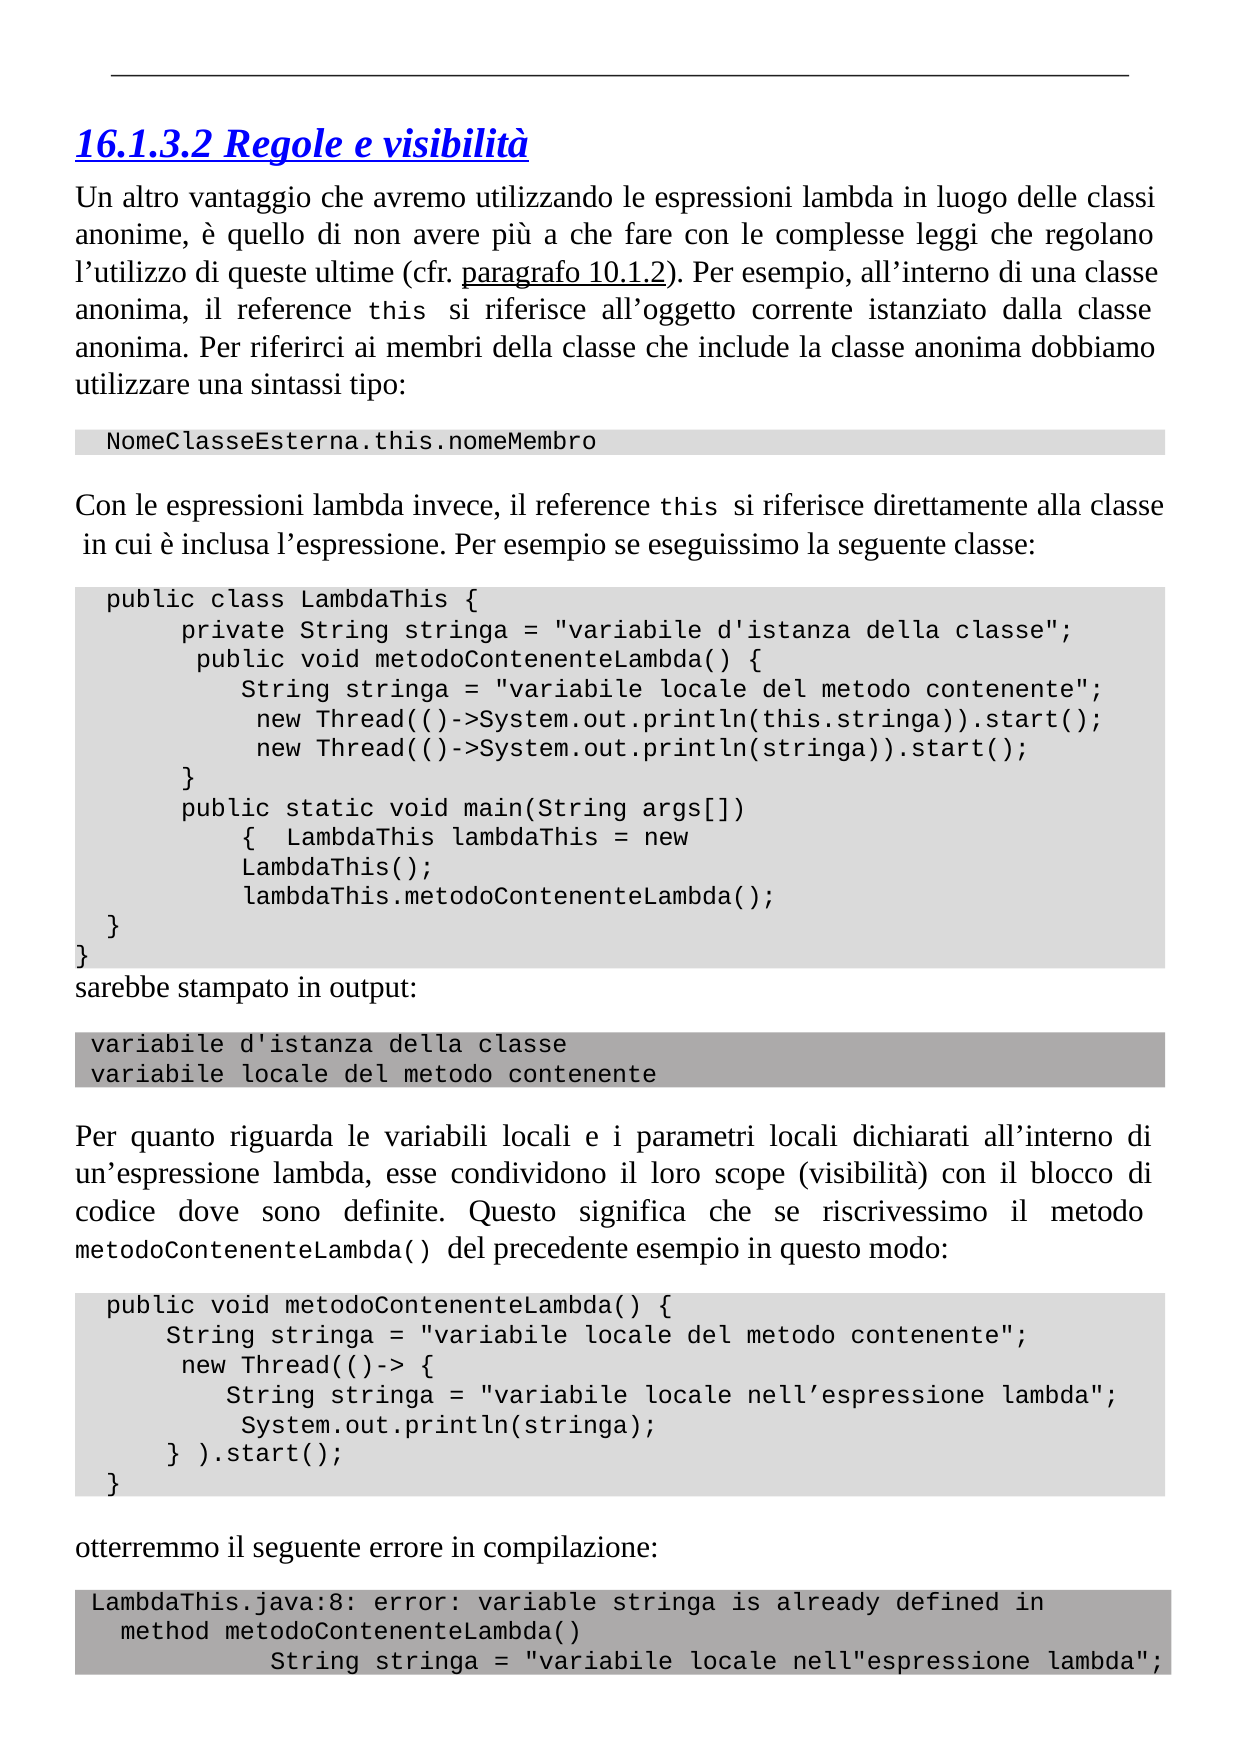

16.1.3.2 Regole e visibilità
Un altro vantaggio che avremo utilizzando le espressioni lambda in luogo delle classi  anonime, è quello di non avere più a che fare con le complesse leggi che regolano  l’utilizzo di queste ultime (cfr. paragrafo 10.1.2). Per esempio, all’interno di una classe  anonima, il reference this si riferisce all’oggetto corrente istanziato dalla classe  anonima. Per riferirci ai membri della classe che include la classe anonima dobbiamo  utilizzare una sintassi tipo:
NomeClasseEsterna.this.nomeMembro
Con le espressioni lambda invece, il reference this si riferisce direttamente alla classe  in cui è inclusa l’espressione. Per esempio se eseguissimo la seguente classe:
public class LambdaThis {
private String stringa = "variabile d'istanza della classe";  public void metodoContenenteLambda() {
String stringa = "variabile locale del metodo contenente";  new Thread(()->System.out.println(this.stringa)).start();  new Thread(()->System.out.println(stringa)).start();
}
public static void main(String args[]) {  LambdaThis lambdaThis = new LambdaThis();  lambdaThis.metodoContenenteLambda();
}
}
sarebbe stampato in output:
variabile d'istanza della classe
variabile locale del metodo contenente
Per quanto riguarda le variabili locali e i parametri locali dichiarati all’interno di  un’espressione lambda, esse condividono il loro scope (visibilità) con il blocco di  codice dove sono definite. Questo significa che se riscrivessimo il metodo  metodoContenenteLambda() del precedente esempio in questo modo:
public void metodoContenenteLambda() {
String stringa = "variabile locale del metodo contenente";  new Thread(()-> {
String stringa = "variabile locale nell’espressione lambda";  System.out.println(stringa);
} ).start();
}
otterremmo il seguente errore in compilazione:
LambdaThis.java:8: error: variable stringa is already defined in
method metodoContenenteLambda()
String stringa = "variabile locale nell"espressione lambda";